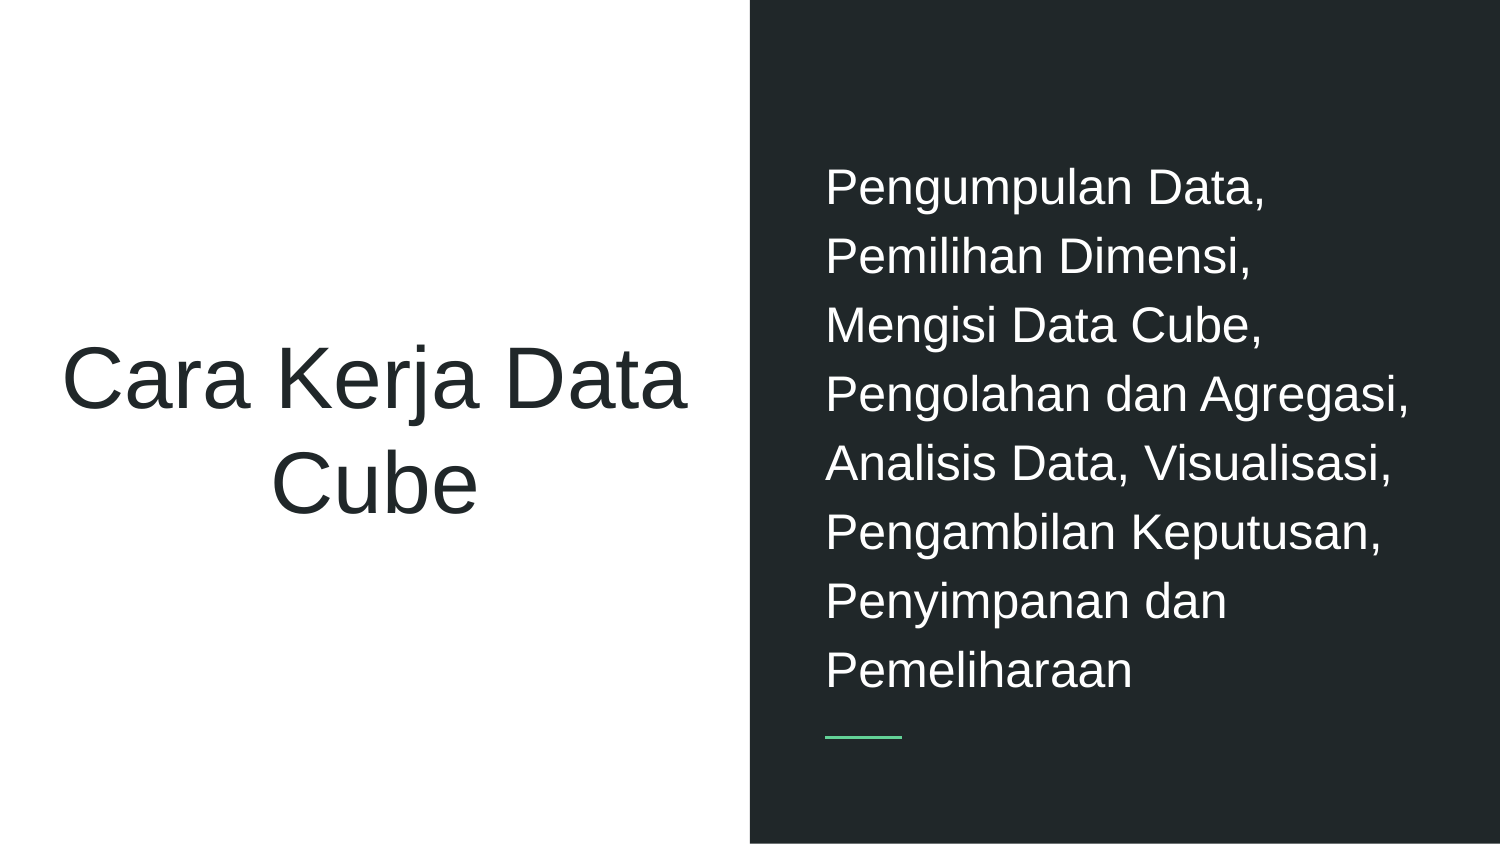

Pengumpulan Data, Pemilihan Dimensi, Mengisi Data Cube, Pengolahan dan Agregasi, Analisis Data, Visualisasi, Pengambilan Keputusan, Penyimpanan dan Pemeliharaan
# Cara Kerja Data Cube